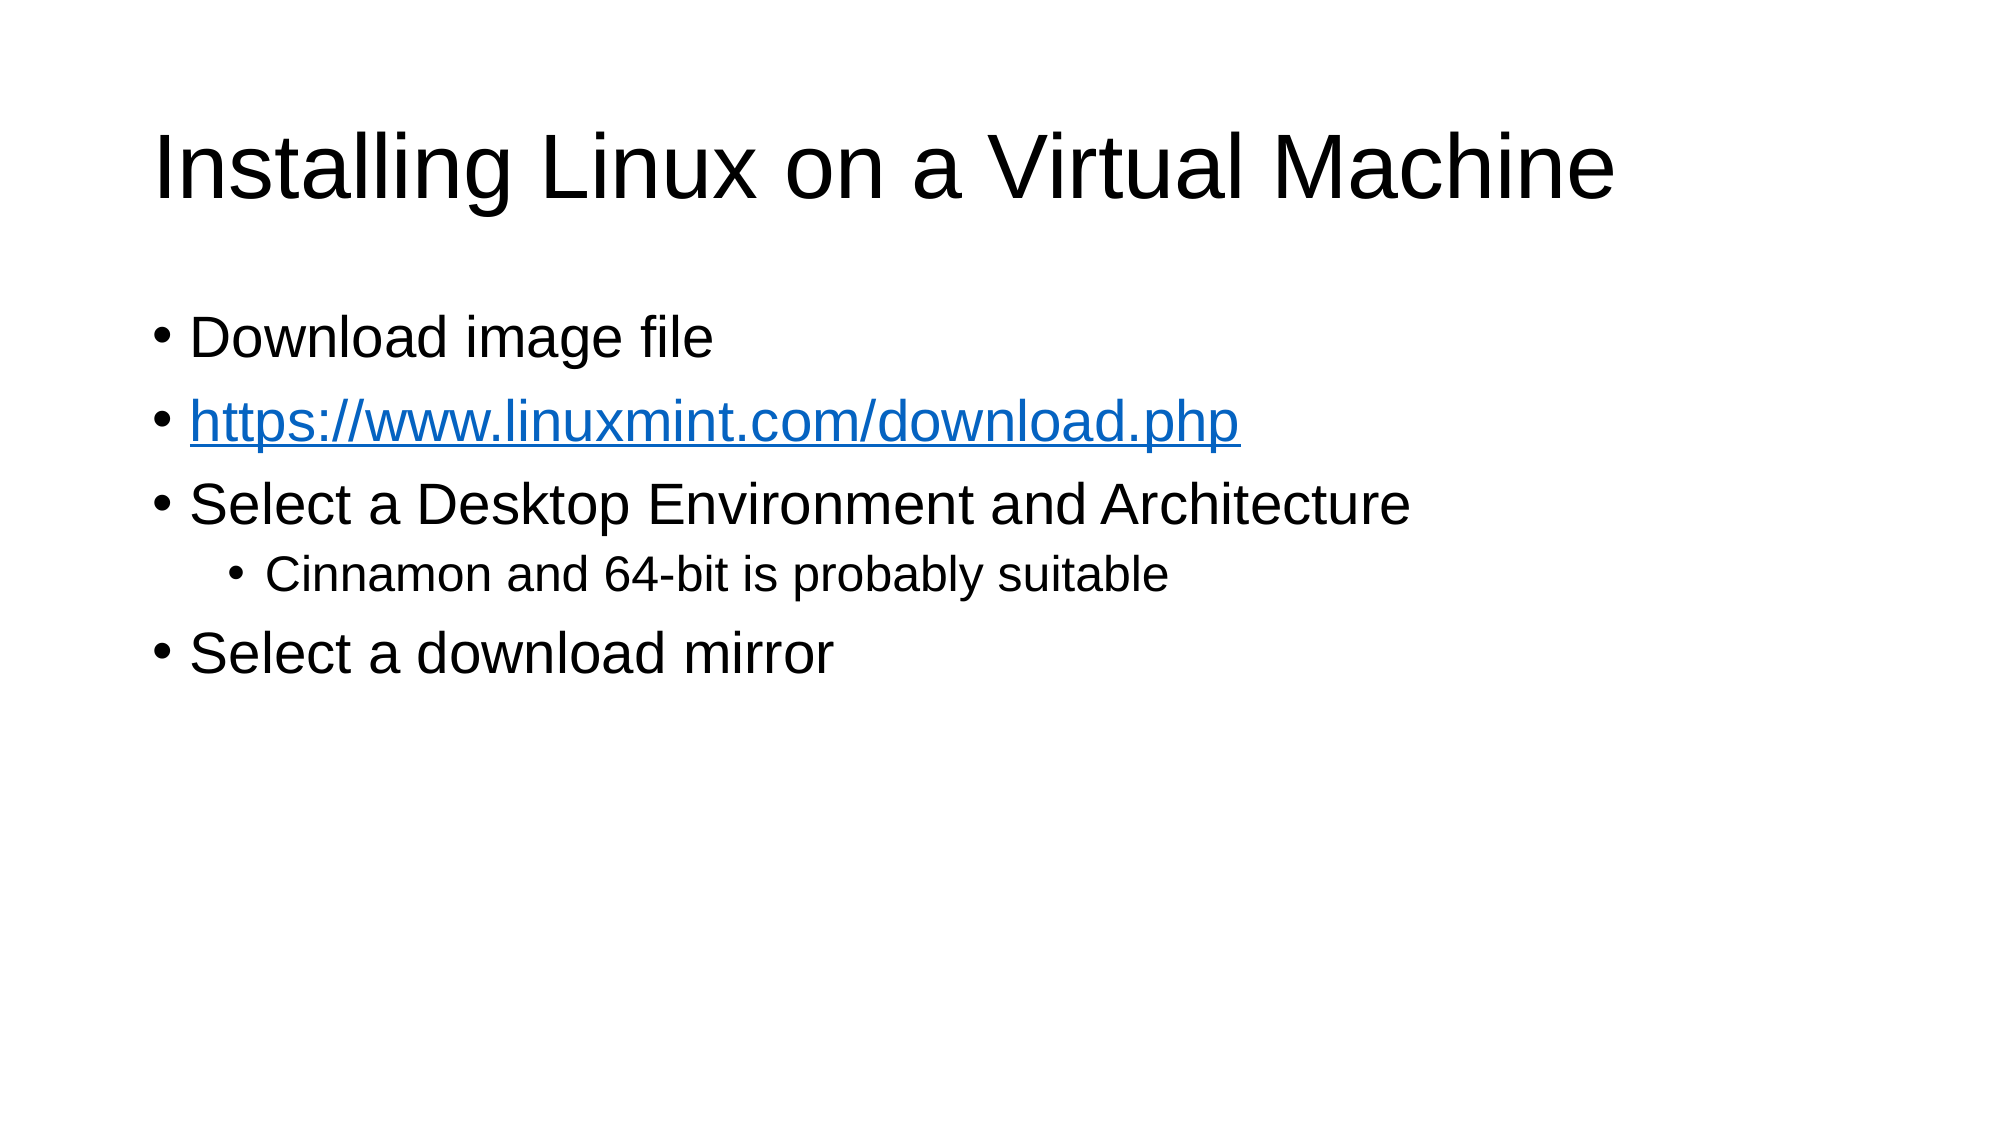

# Installing Linux on a Virtual Machine
Download image file
https://www.linuxmint.com/download.php
Select a Desktop Environment and Architecture
Cinnamon and 64-bit is probably suitable
Select a download mirror